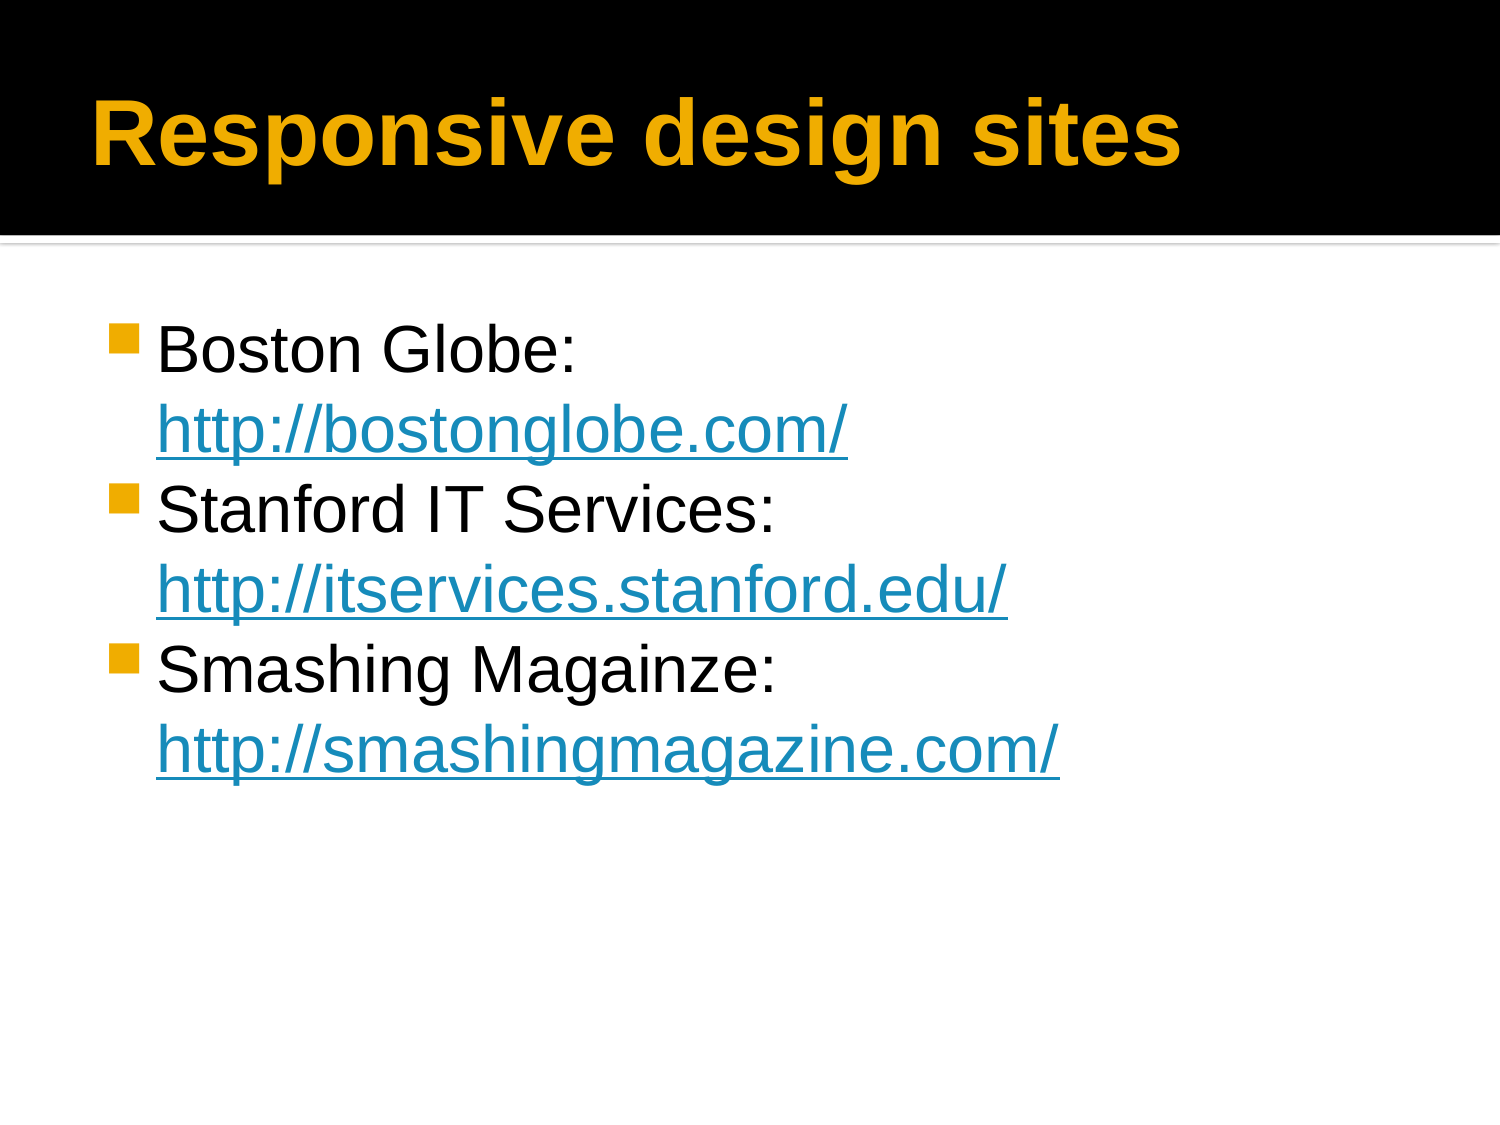

# Responsive design sites
Boston Globe:
http://bostonglobe.com/
Stanford IT Services: http://itservices.stanford.edu/
Smashing Magainze: http://smashingmagazine.com/